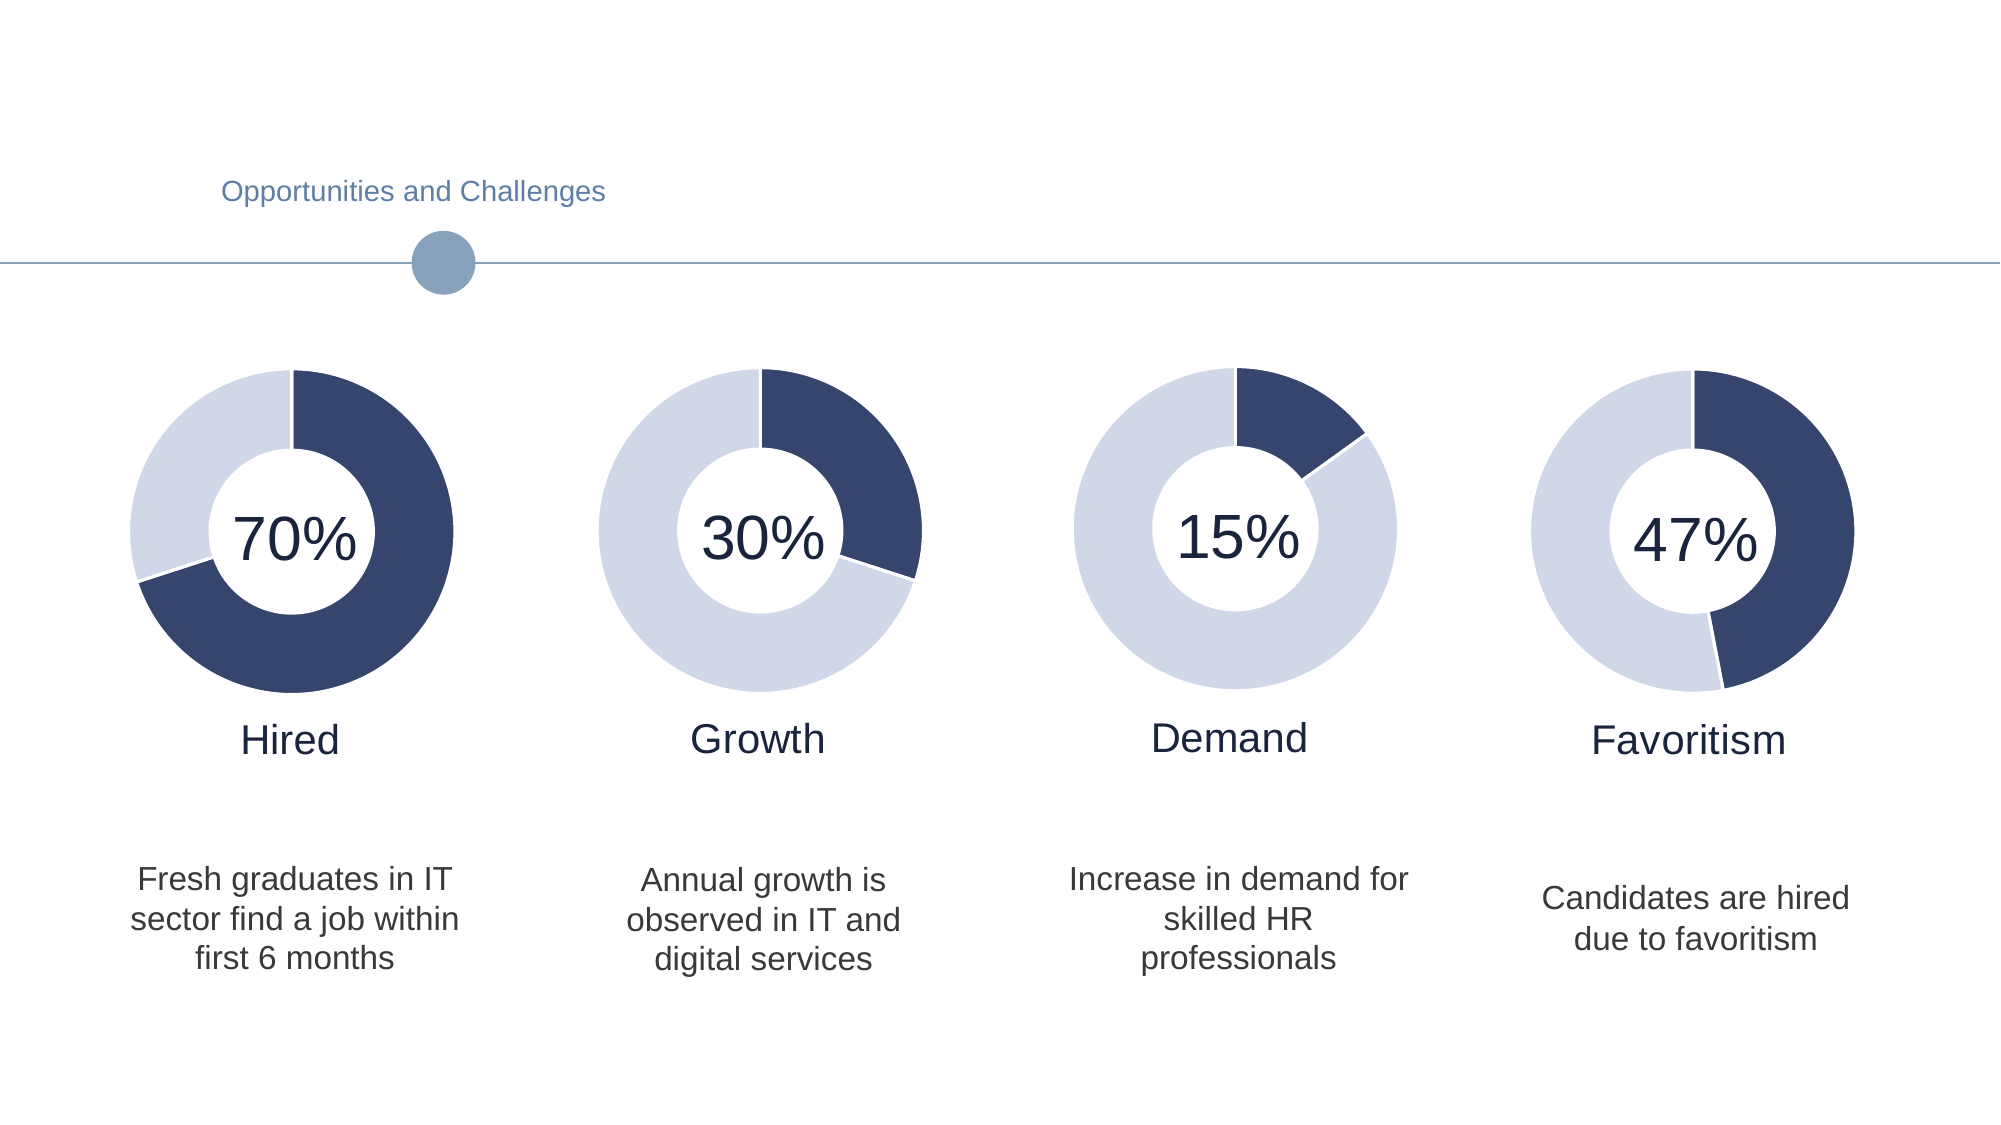

Opportunities and Challenges

### Chart: Demand

| Category | Sales |
|---|---|
| Hired | 15.0 |
| Others | 85.0 |
15%
Increase in demand for skilled HR professionals

### Chart: Growth

| Category | Sales |
|---|---|
| Hired | 30.0 |
| Others | 70.0 |
30%
Annual growth is observed in IT and digital services

### Chart: Hired

| Category | Sales |
|---|---|
| Hired | 70.0 |
| Others | 30.0 |
70%
Fresh graduates in IT sector find a job within first 6 months

### Chart: Favoritism

| Category | Sales |
|---|---|
| Hired | 47.0 |
| Others | 53.0 |
47%
Candidates are hired due to favoritism